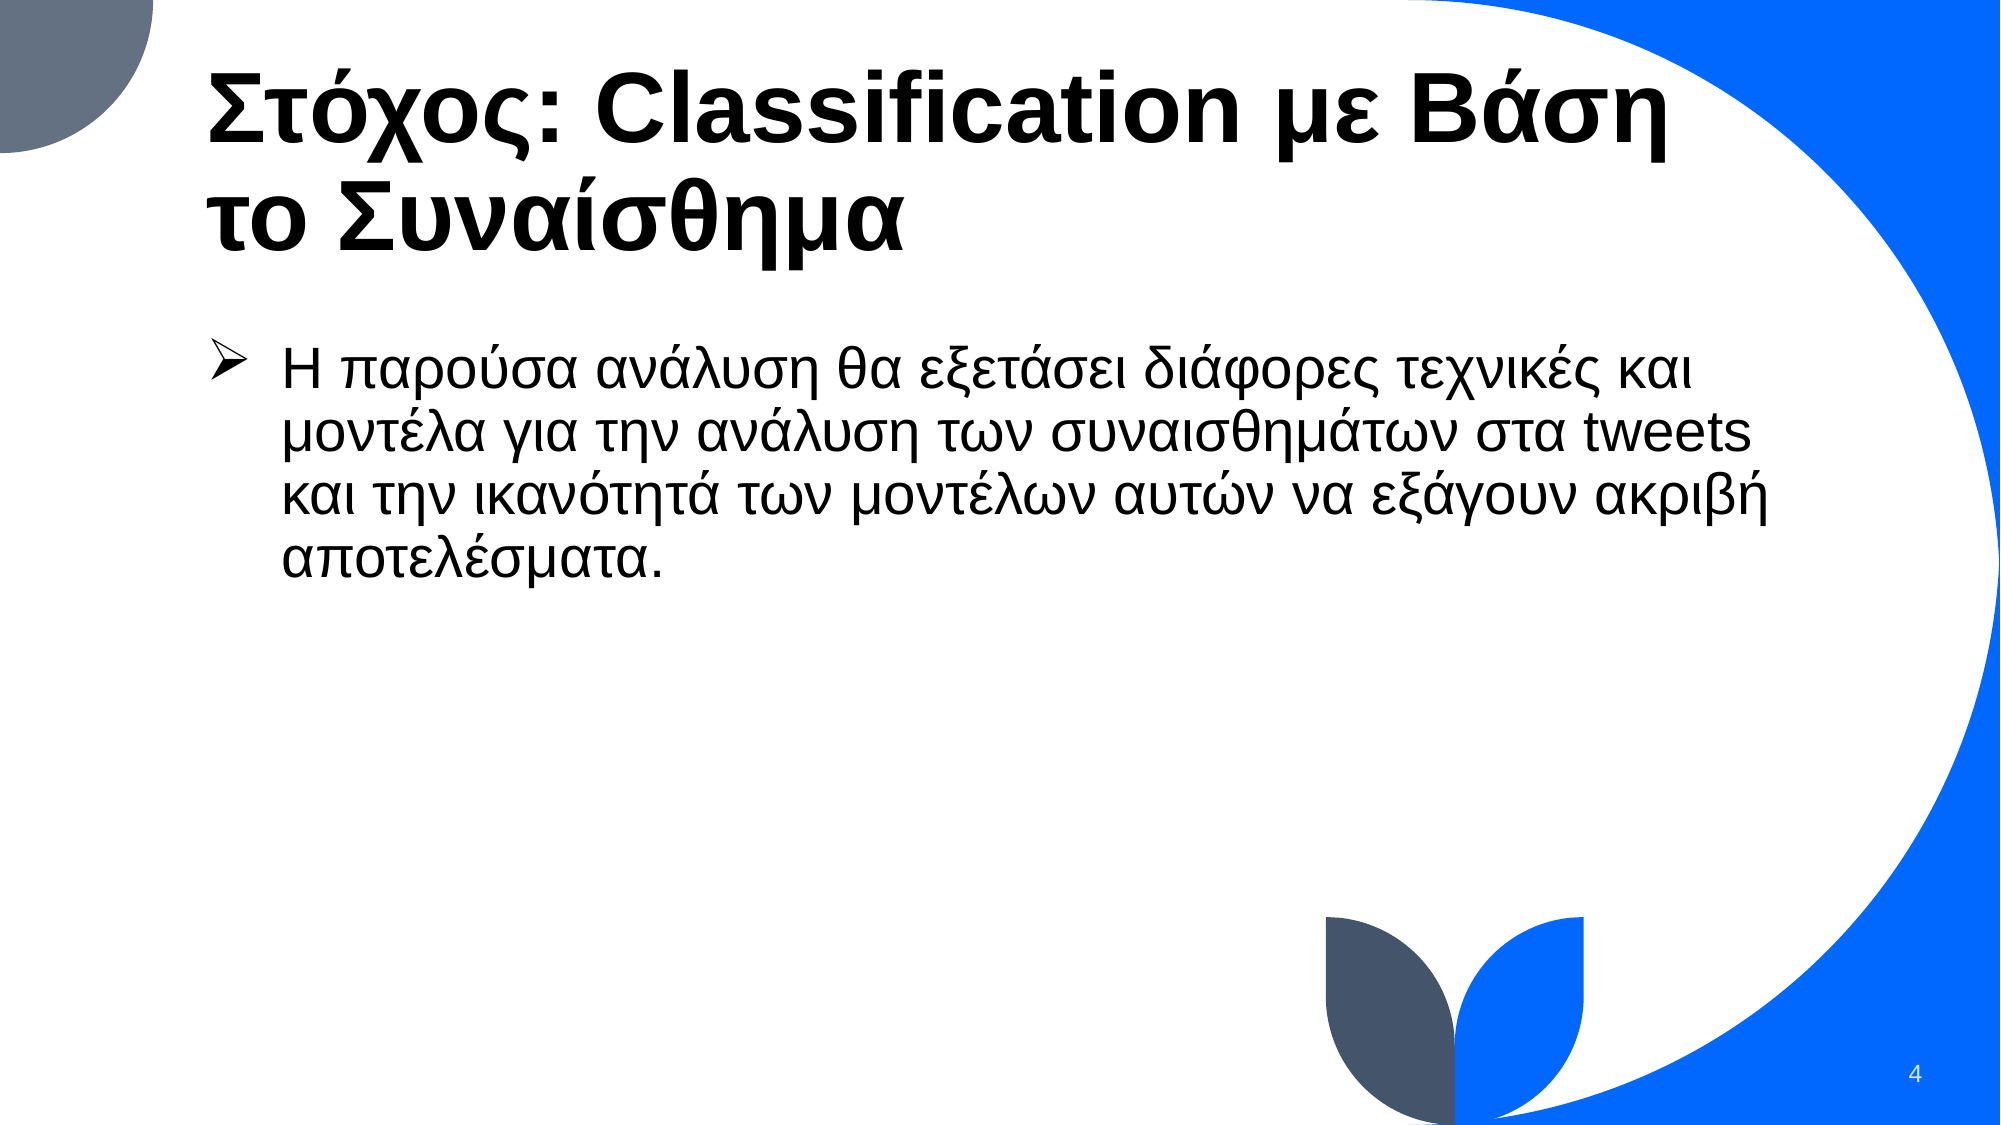

# Στόχος: Classification με Βάση το Συναίσθημα
Η παρούσα ανάλυση θα εξετάσει διάφορες τεχνικές και μοντέλα για την ανάλυση των συναισθημάτων στα tweets και την ικανότητά των μοντέλων αυτών να εξάγουν ακριβή αποτελέσματα.
4